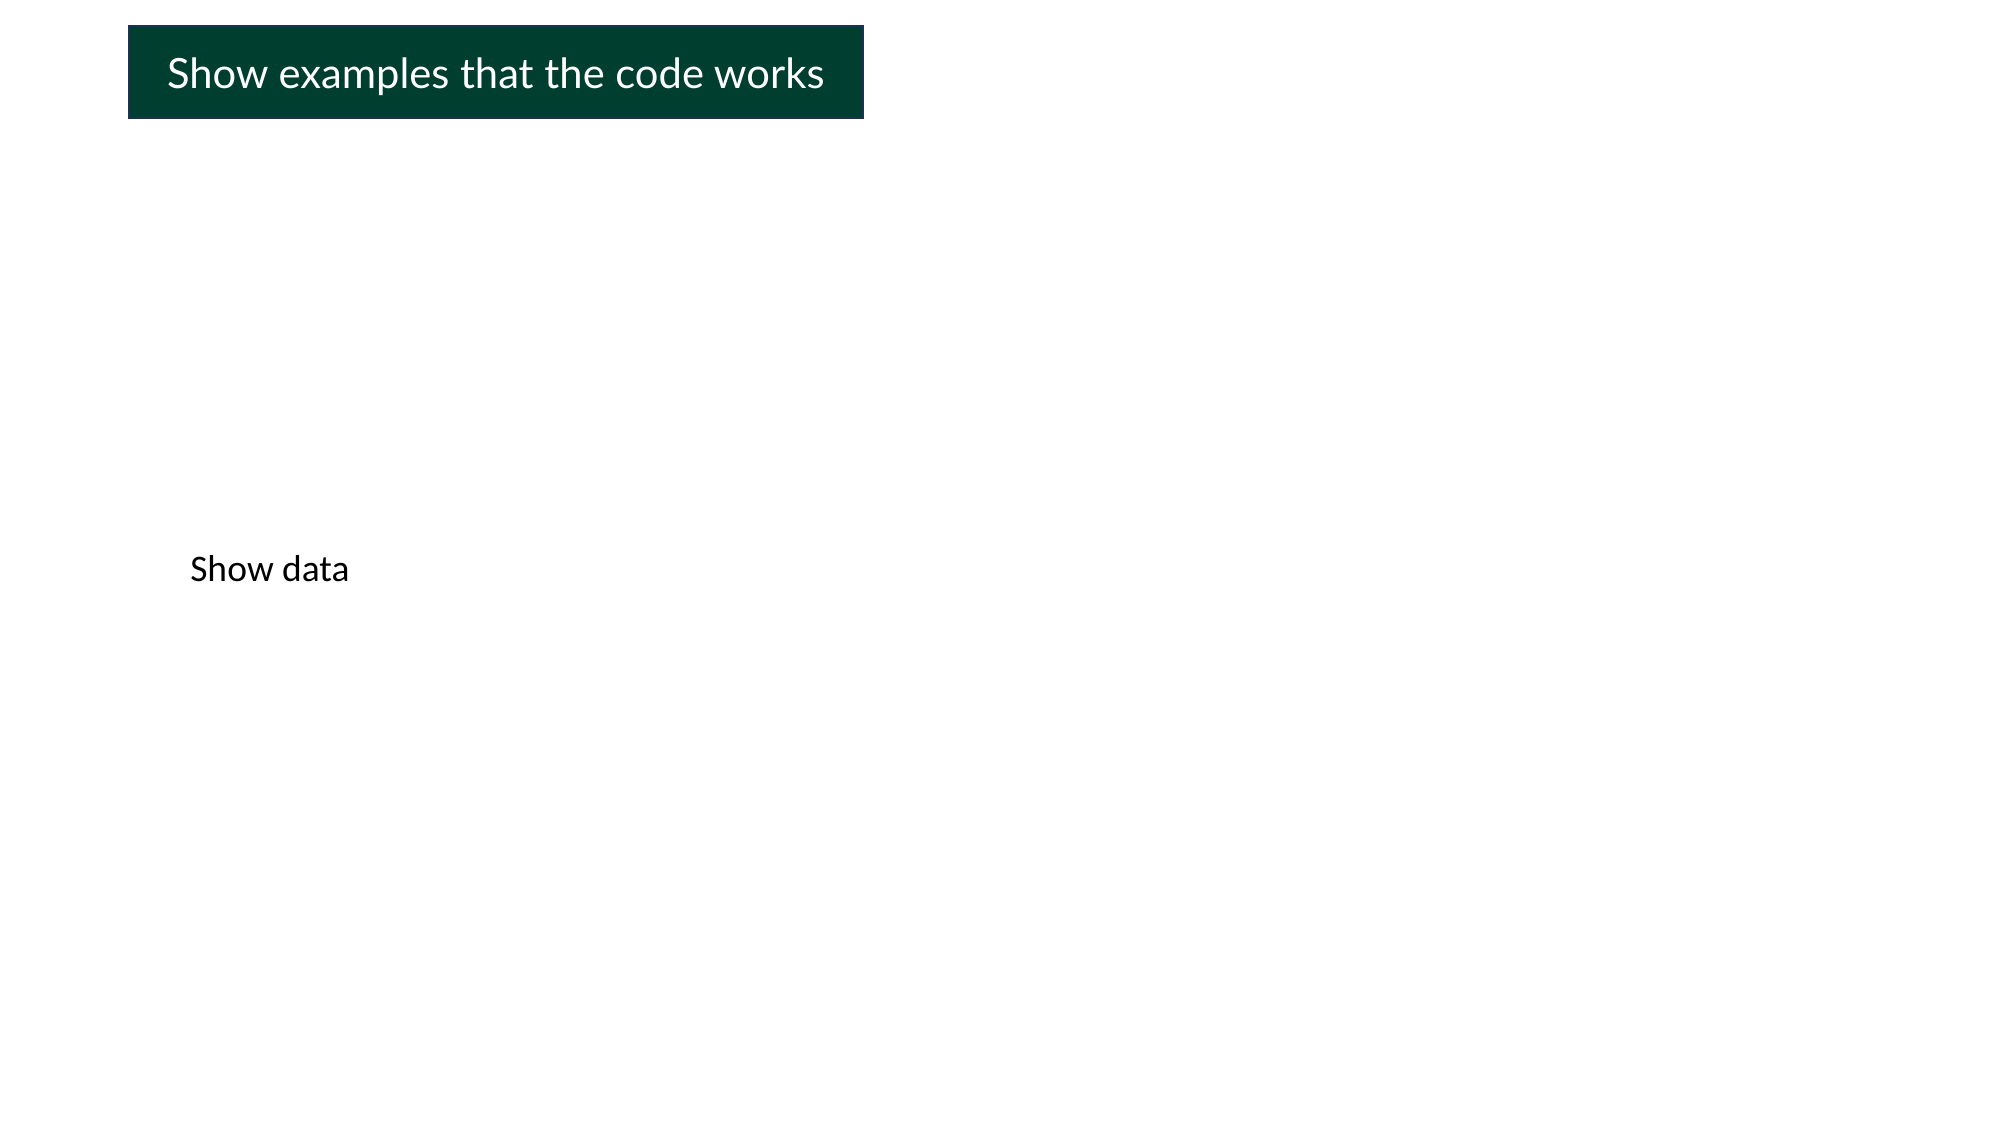

Show examples that the code works
Show data